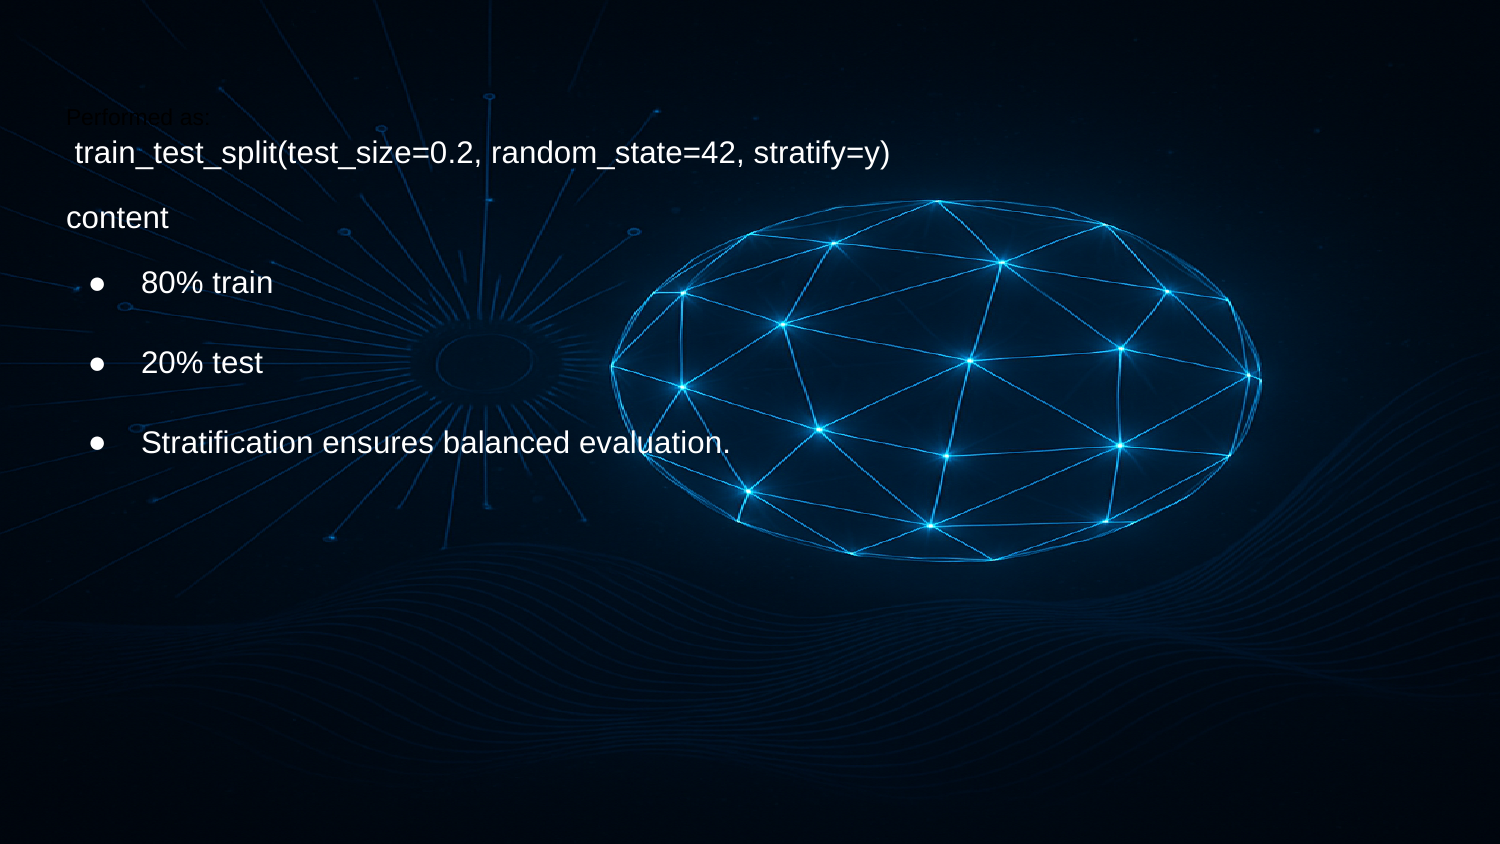

#
Performed as:
 train_test_split(test_size=0.2, random_state=42, stratify=y)
content
80% train
20% test
Stratification ensures balanced evaluation.